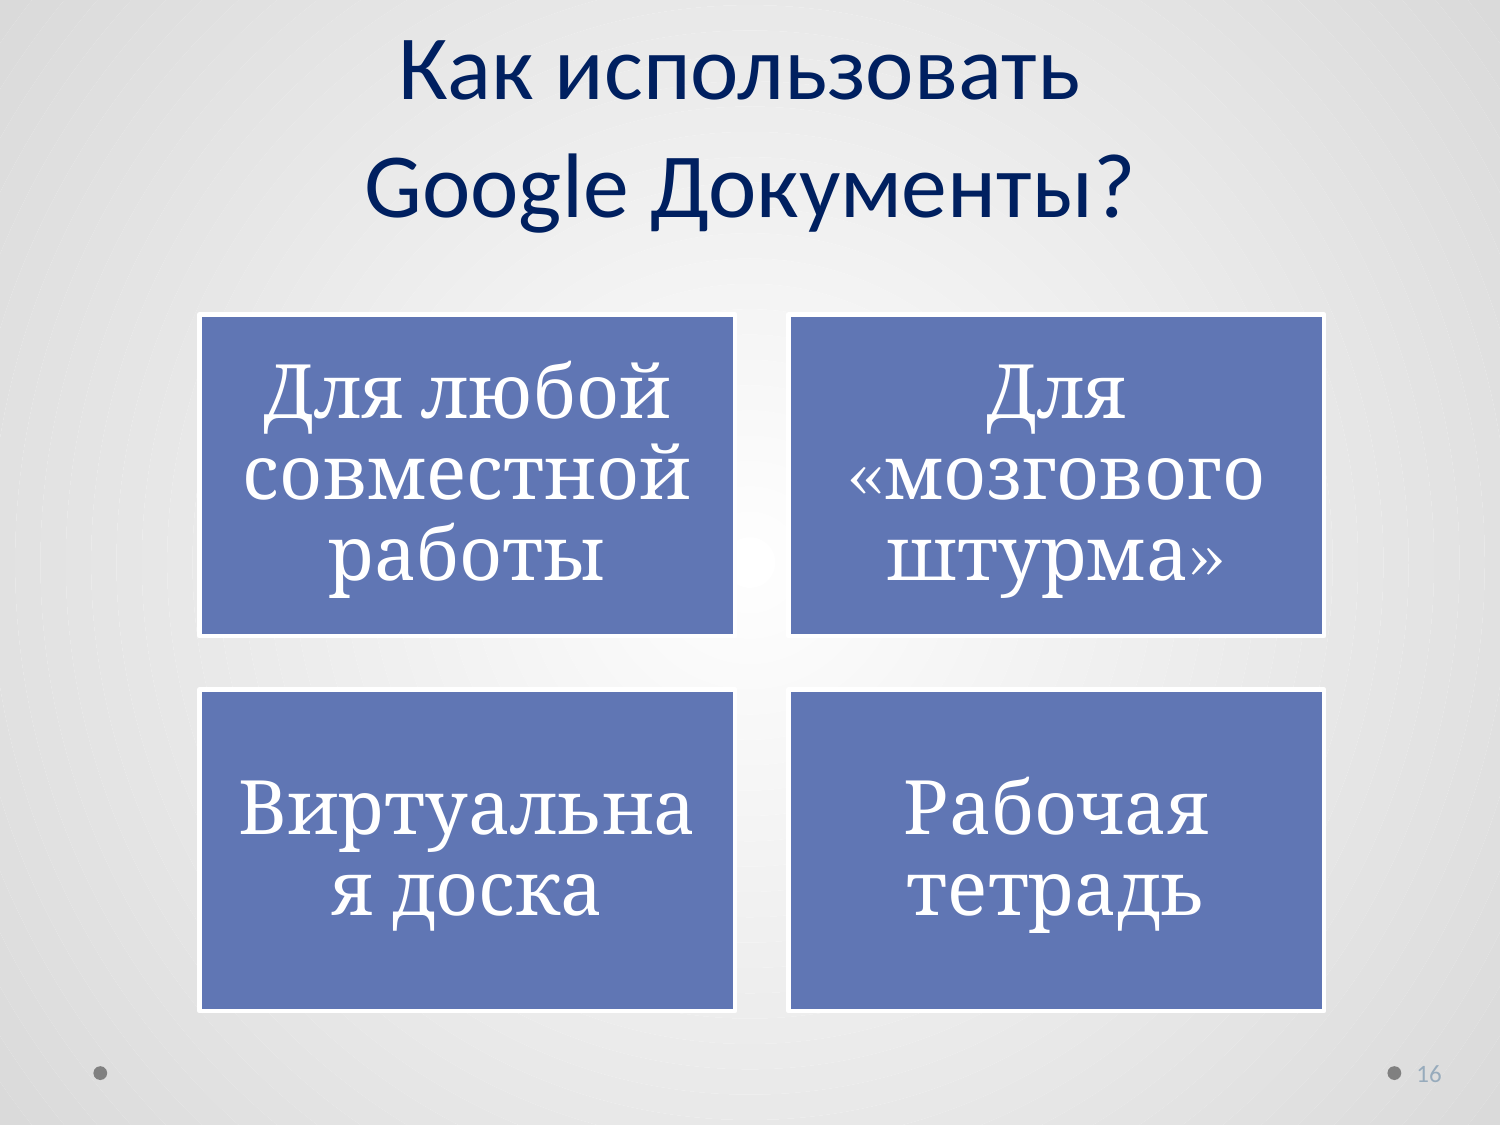

Как использовать
Google Документы?
Для любой совместной работы
Для «мозгового штурма»
Виртуальная доска
Рабочая тетрадь
16